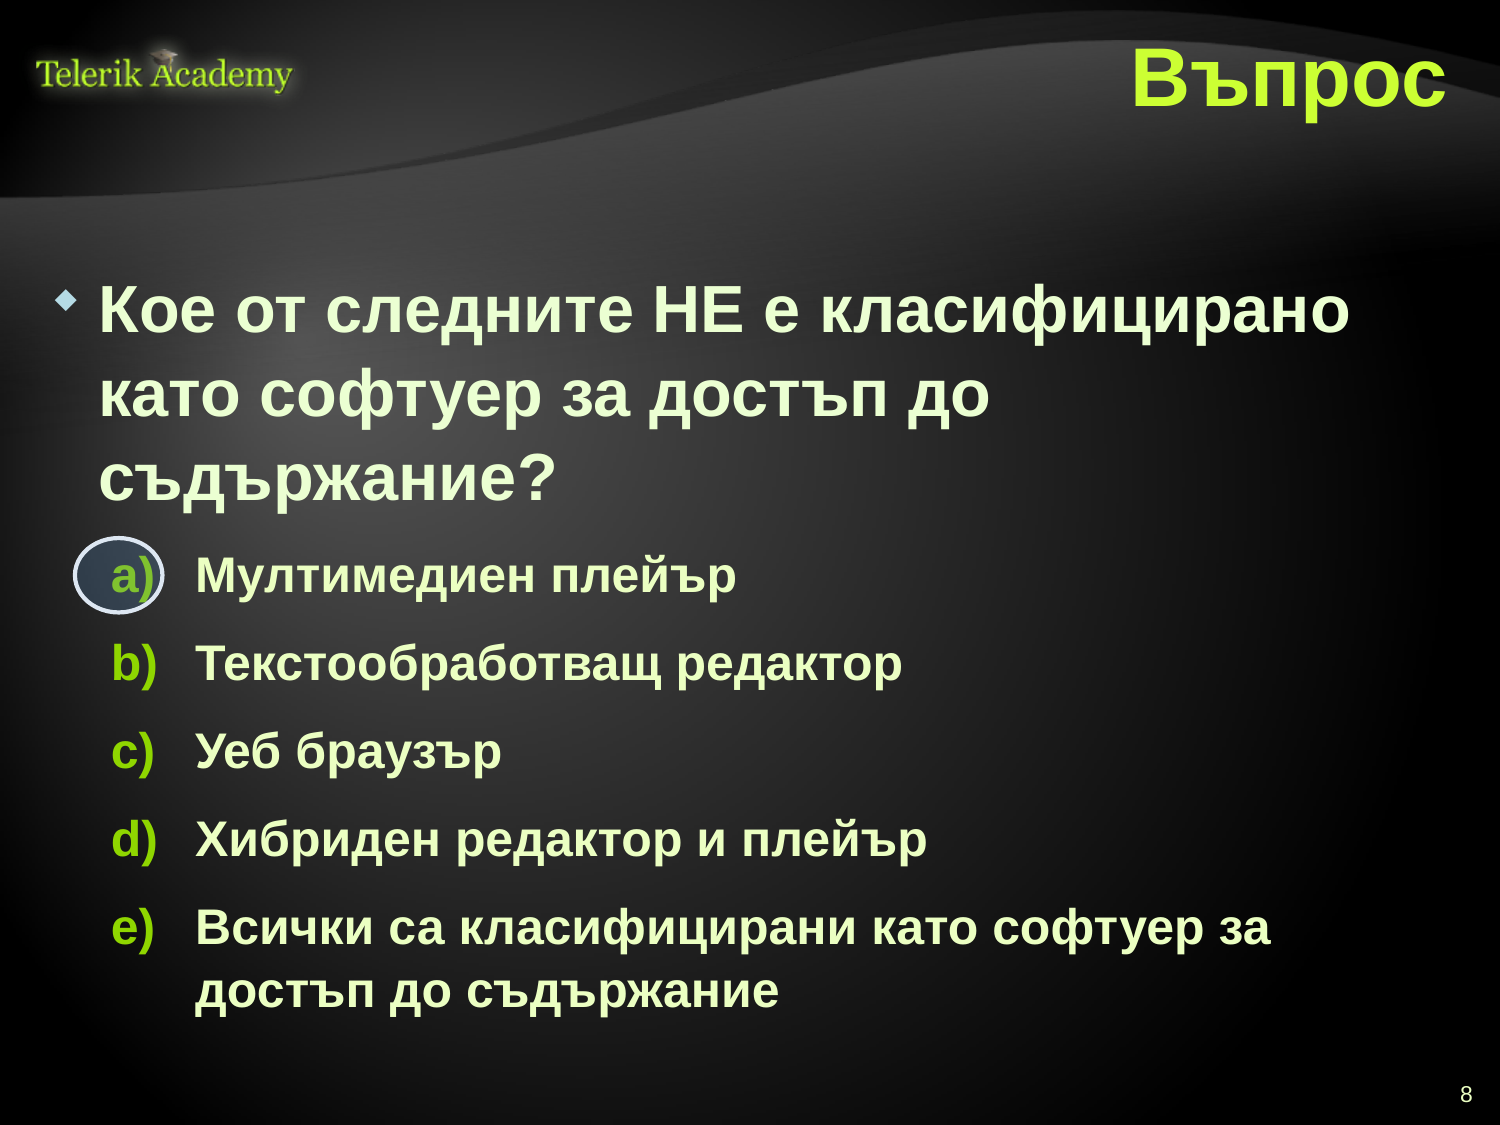

# Въпрос

Кое от следните НЕ е класифицирано като софтуер за достъп до съдържание?
Мултимедиен плейър
Текстообработващ редактор
Уеб браузър
Хибриден редактор и плейър
Всички са класифицирани като софтуер за достъп до съдържание

8